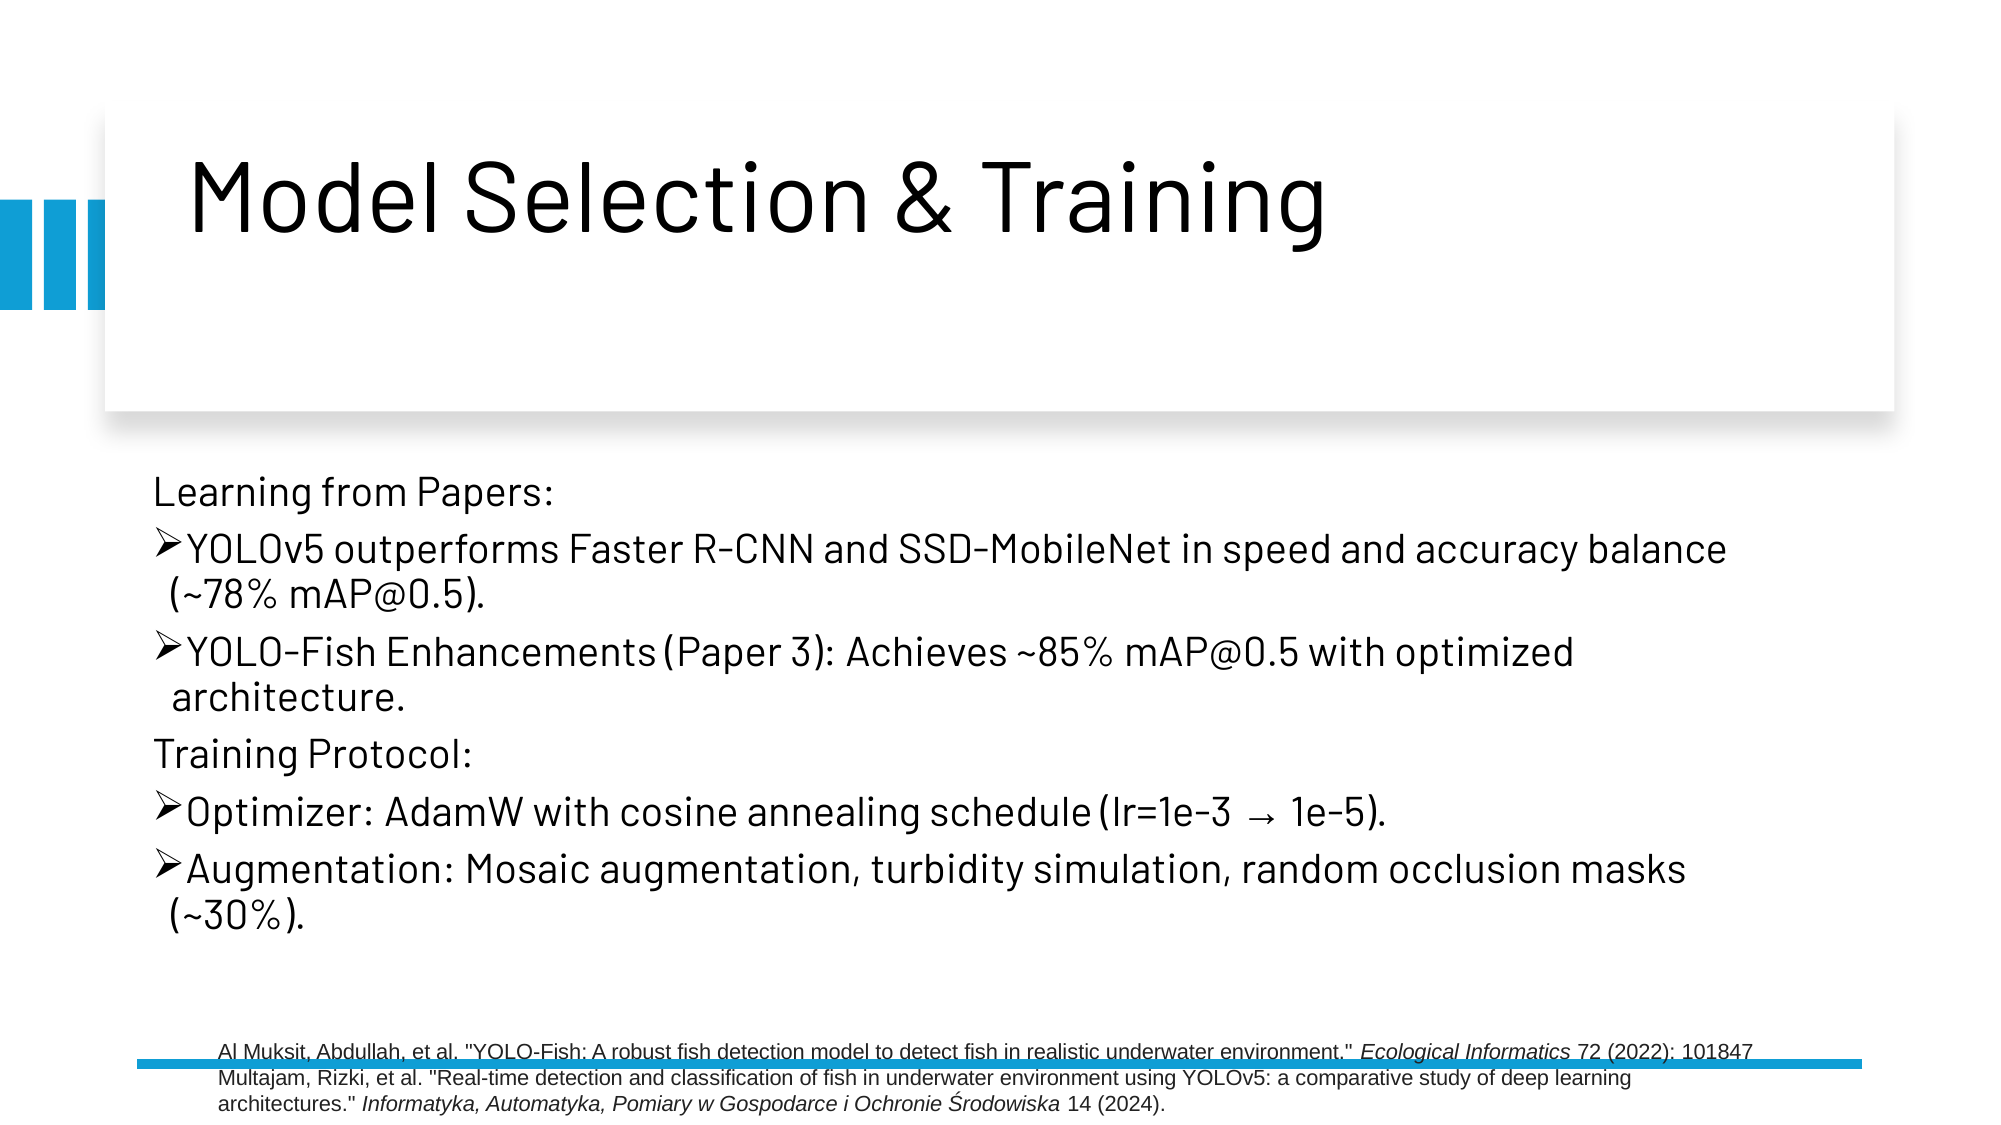

Model Selection & Training

Learning from Papers:
YOLOv5 outperforms Faster R-CNN and SSD-MobileNet in speed and accuracy balance (~78% mAP@0.5).
YOLO-Fish Enhancements (Paper 3): Achieves ~85% mAP@0.5 with optimized architecture.
Training Protocol:
Optimizer: AdamW with cosine annealing schedule (lr=1e-3 → 1e-5).
Augmentation: Mosaic augmentation, turbidity simulation, random occlusion masks (~30%).
Al Muksit, Abdullah, et al. "YOLO-Fish: A robust fish detection model to detect fish in realistic underwater environment." Ecological Informatics 72 (2022): 101847
Multajam, Rizki, et al. "Real-time detection and classification of fish in underwater environment using YOLOv5: a comparative study of deep learning architectures." Informatyka, Automatyka, Pomiary w Gospodarce i Ochronie Środowiska 14 (2024).